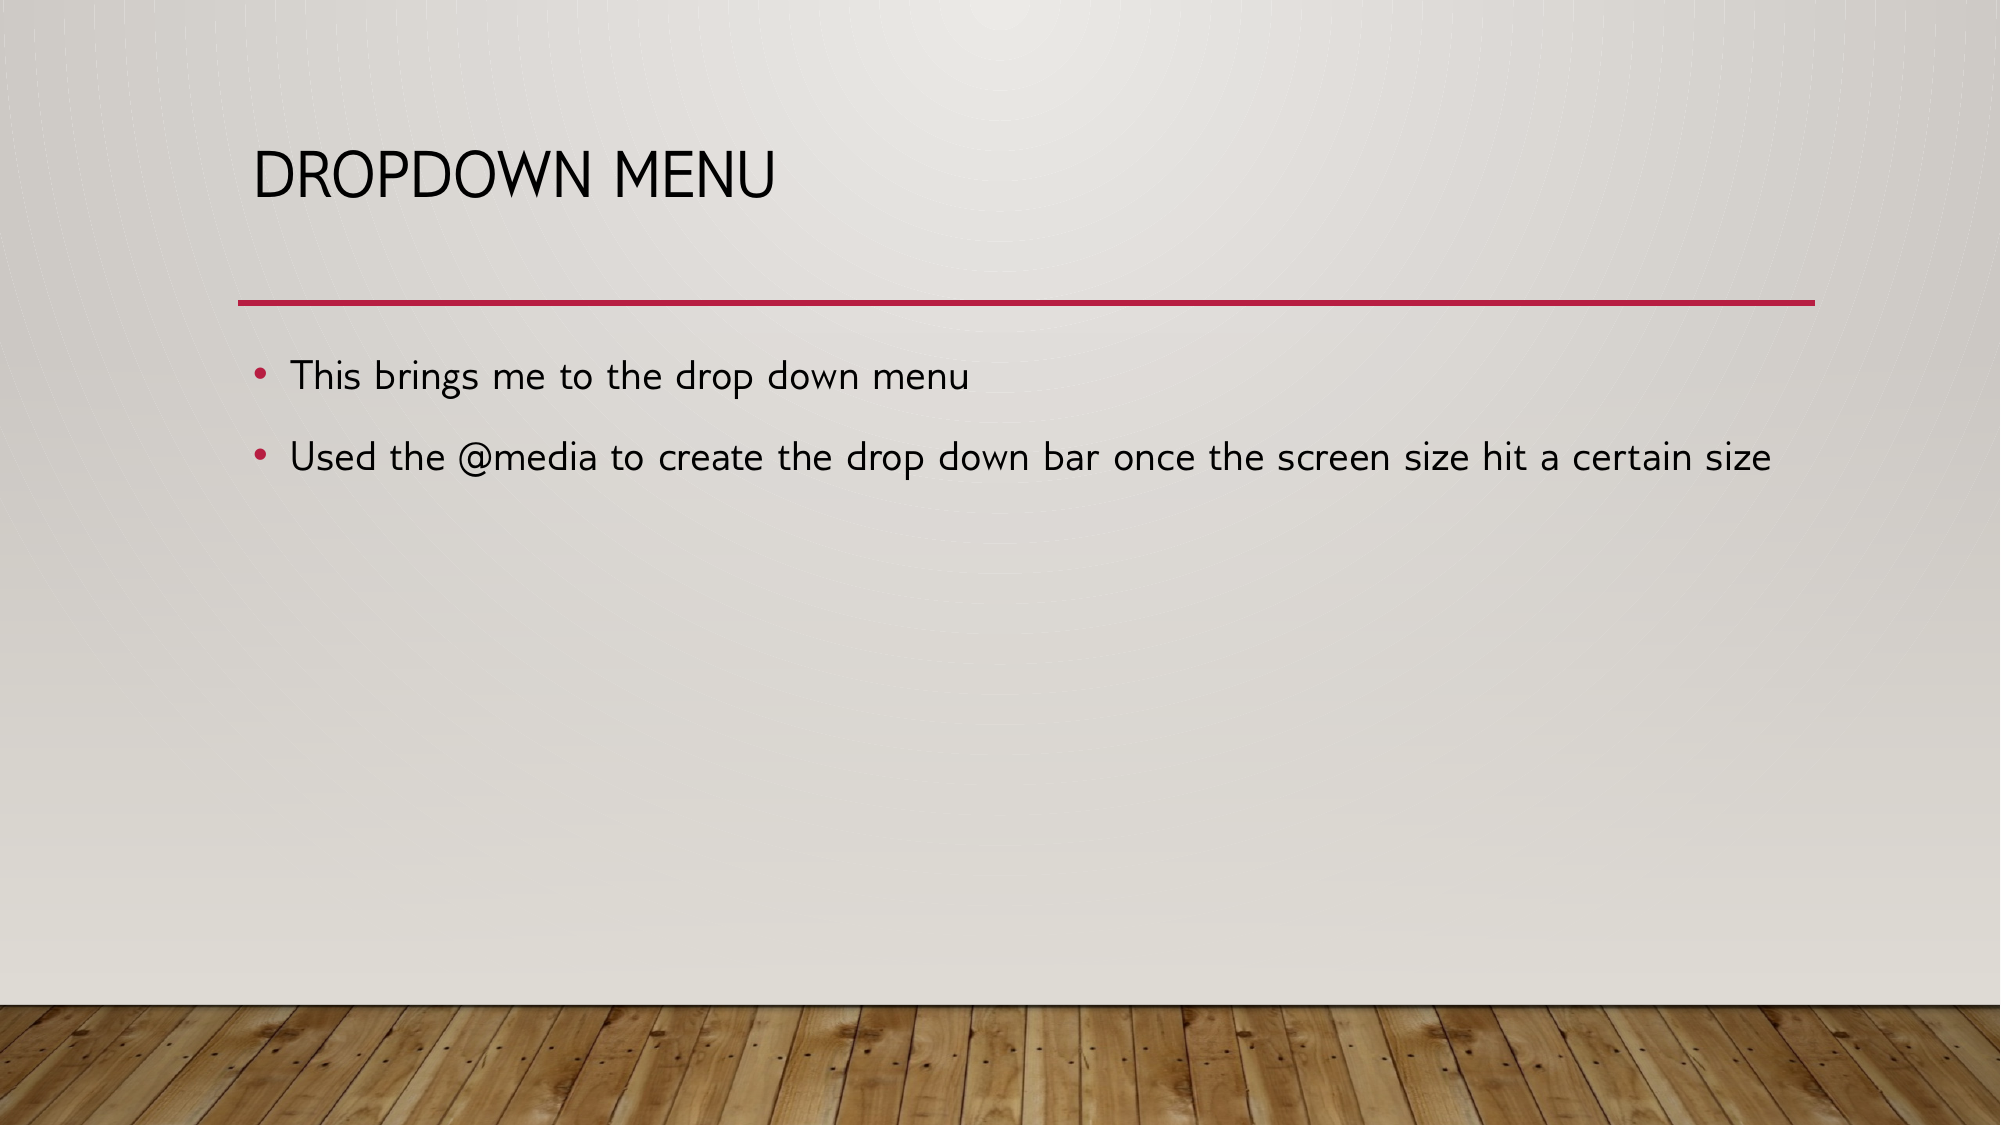

# Dropdown menu
This brings me to the drop down menu
Used the @media to create the drop down bar once the screen size hit a certain size